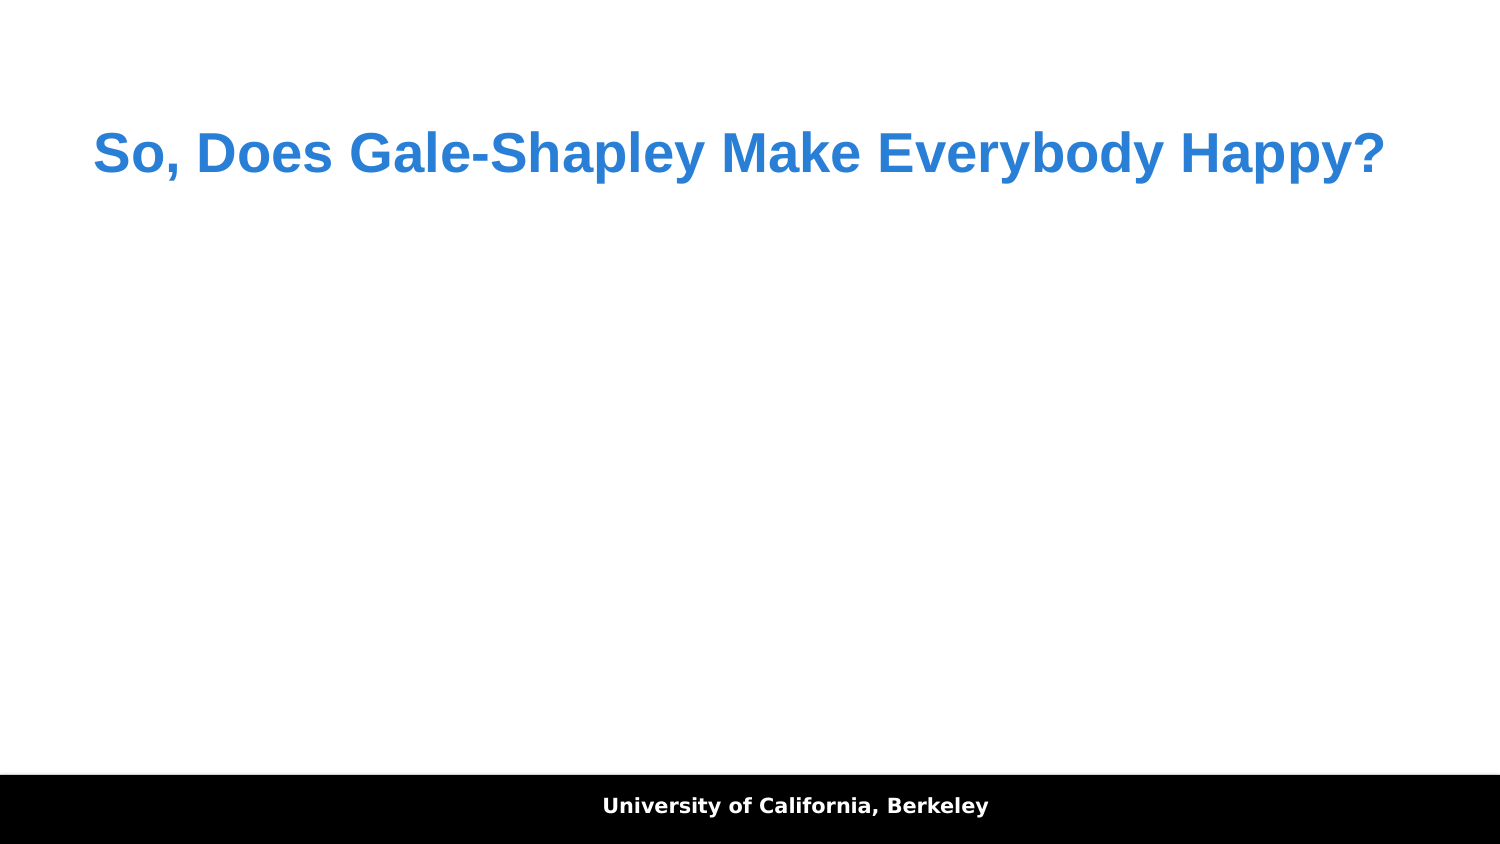

# So, Does Gale-Shapley Make Everybody Happy?
University of California, Berkeley